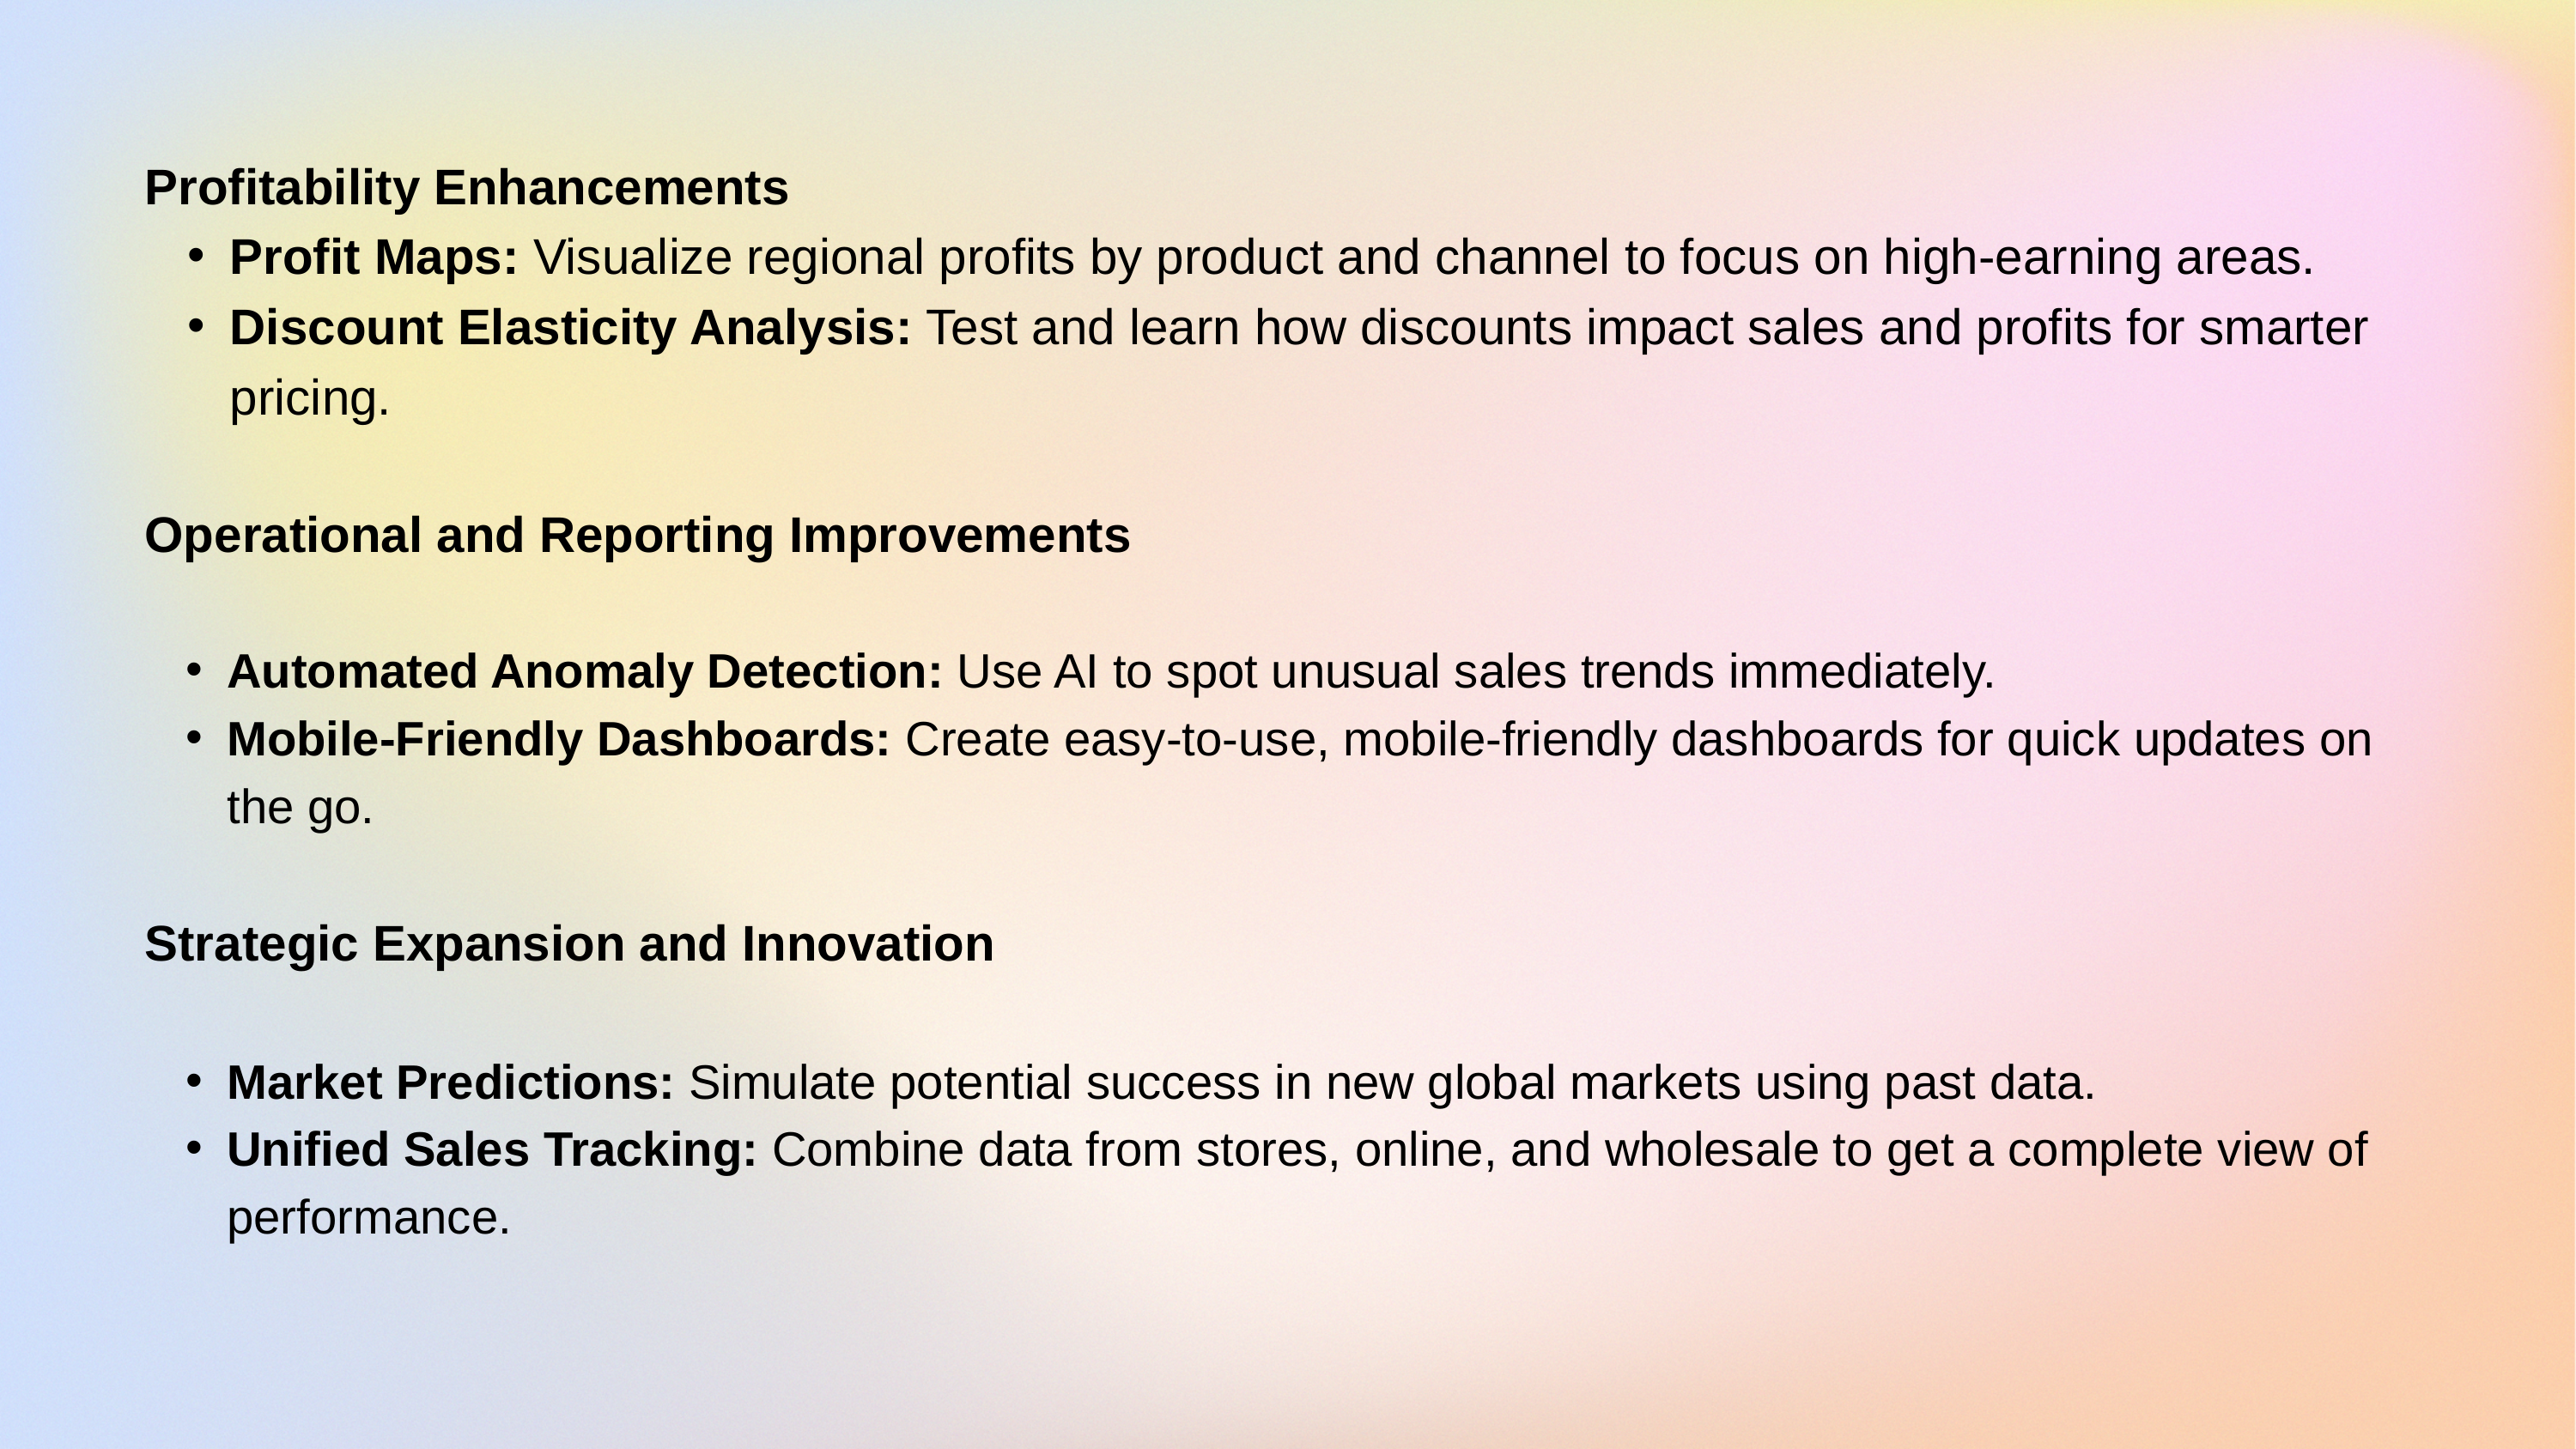

Profitability Enhancements
Profit Maps: Visualize regional profits by product and channel to focus on high-earning areas.
Discount Elasticity Analysis: Test and learn how discounts impact sales and profits for smarter pricing.

Operational and Reporting Improvements

Automated Anomaly Detection: Use AI to spot unusual sales trends immediately.
Mobile-Friendly Dashboards: Create easy-to-use, mobile-friendly dashboards for quick updates on the go.

Strategic Expansion and Innovation

Market Predictions: Simulate potential success in new global markets using past data.
Unified Sales Tracking: Combine data from stores, online, and wholesale to get a complete view of performance.